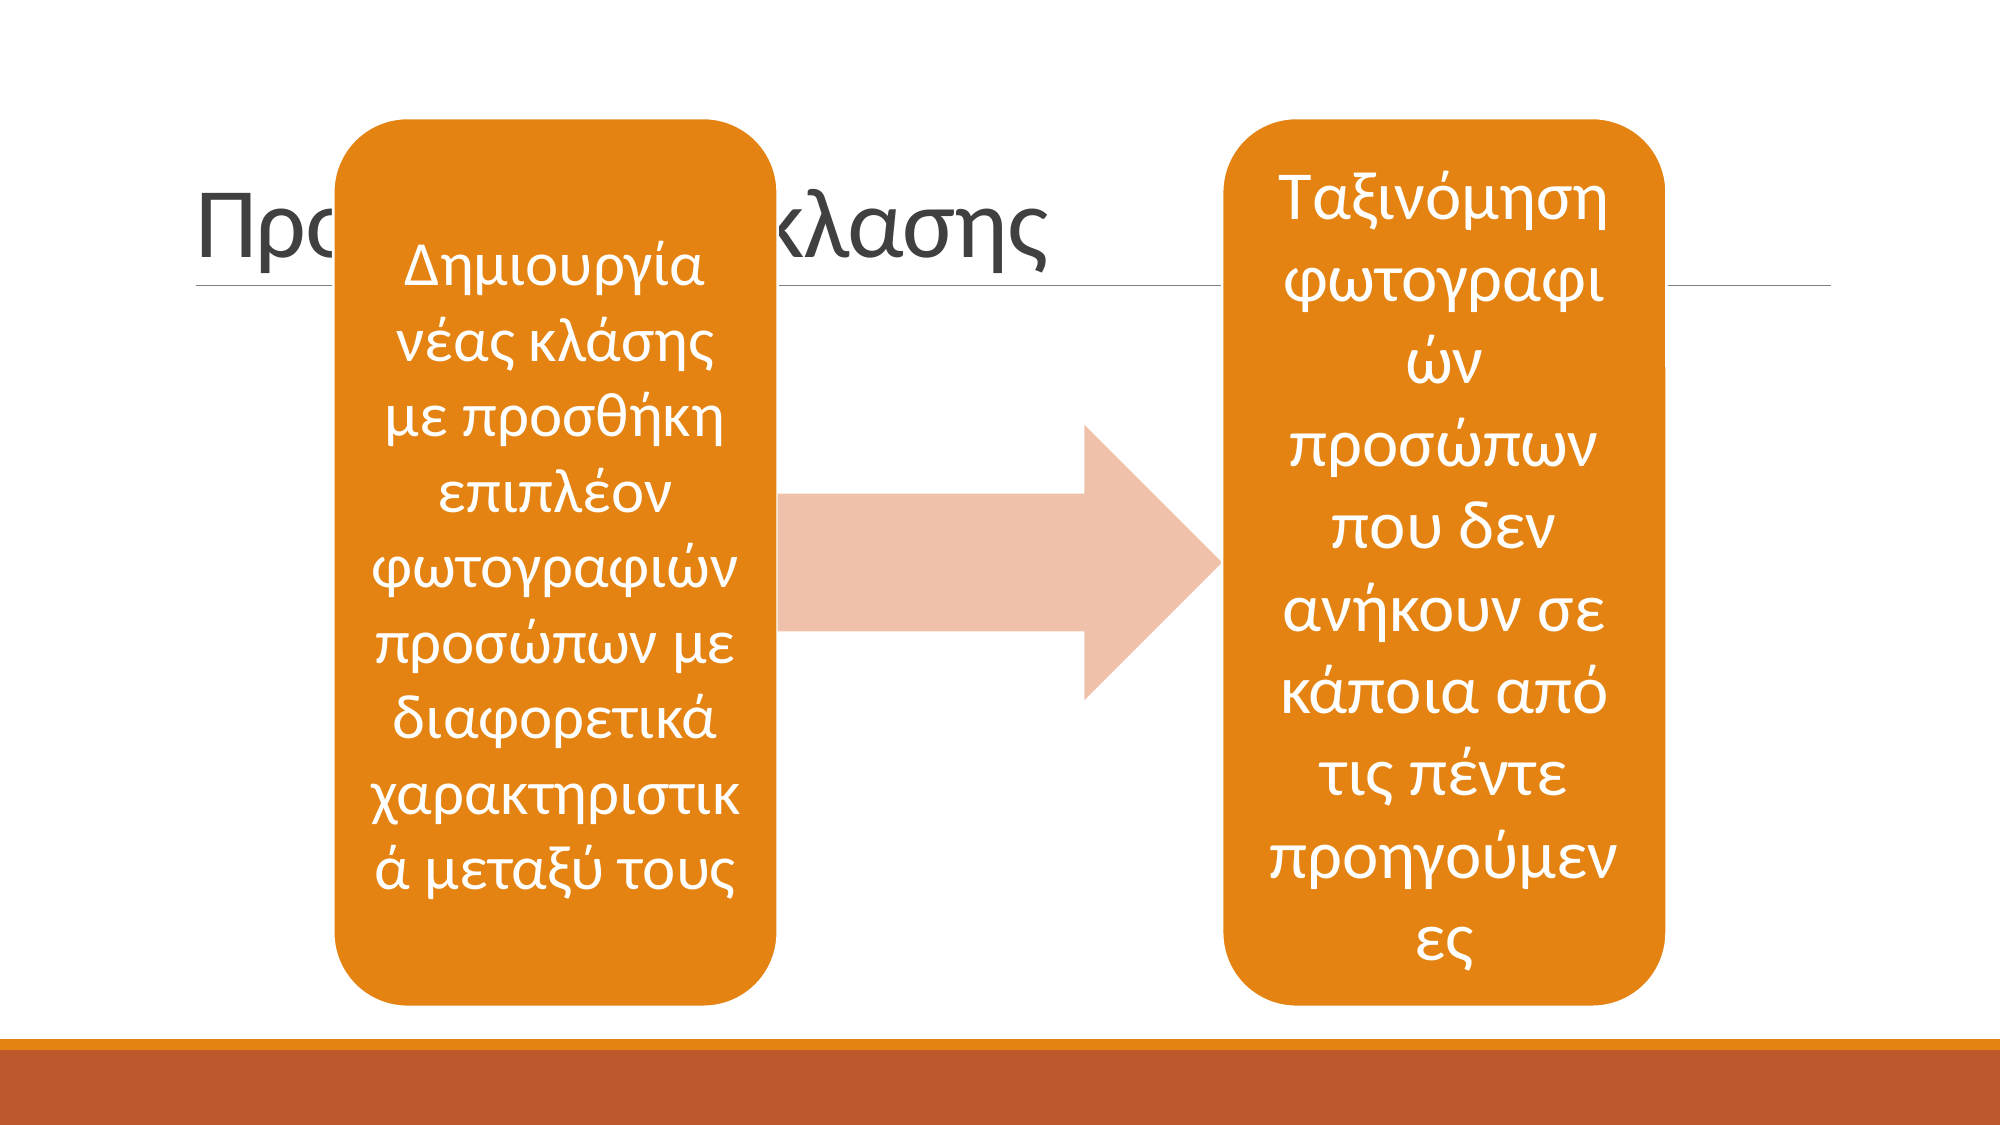

# Προσθηκη 6ης κλασης
Ταξινόμηση φωτογραφιών προσώπων που δεν ανήκουν σε κάποια από τις πέντε προηγούμενες